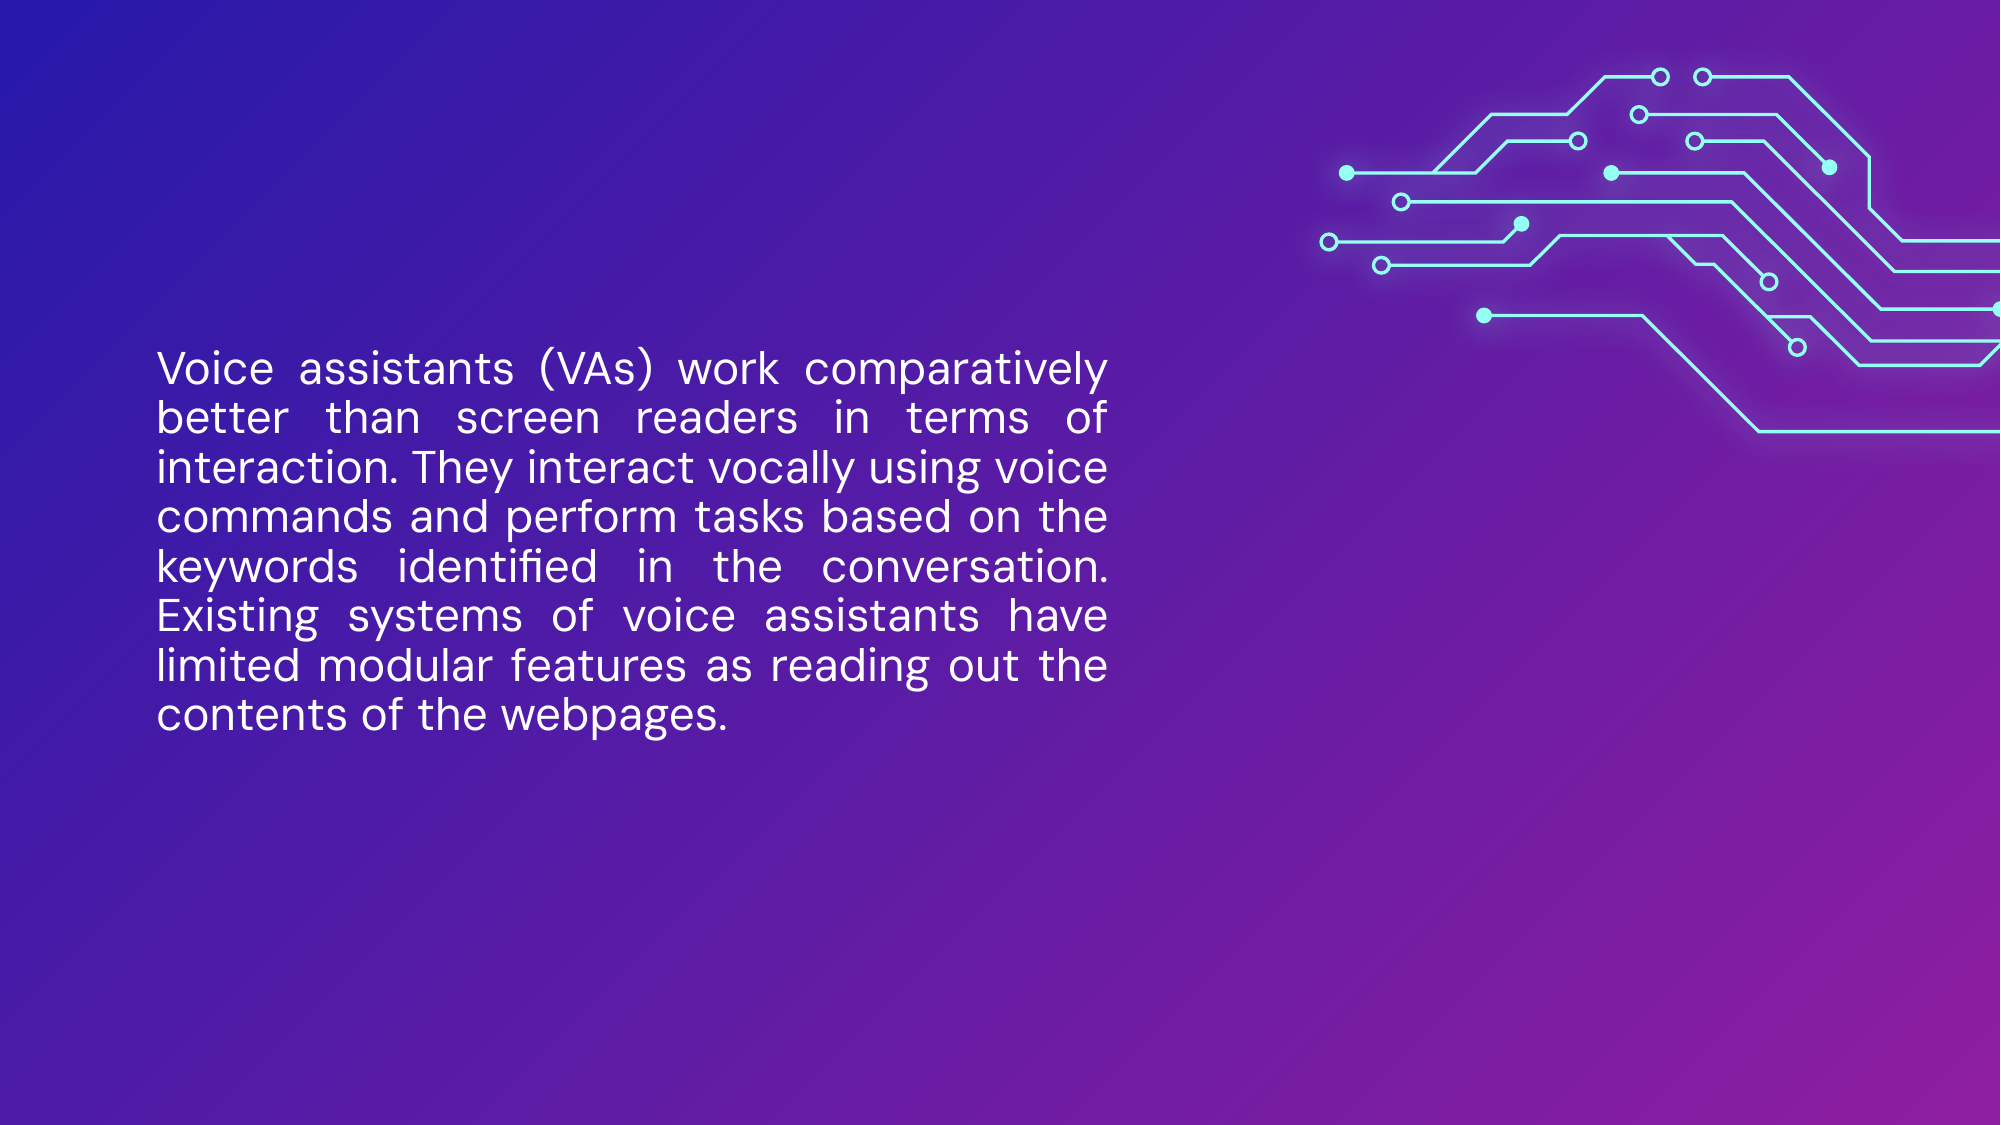

# Voice assistants (VAs) work comparatively better than screen readers in terms of interaction. They interact vocally using voice commands and perform tasks based on the keywords identified in the conversation. Existing systems of voice assistants have limited modular features as reading out the contents of the webpages.